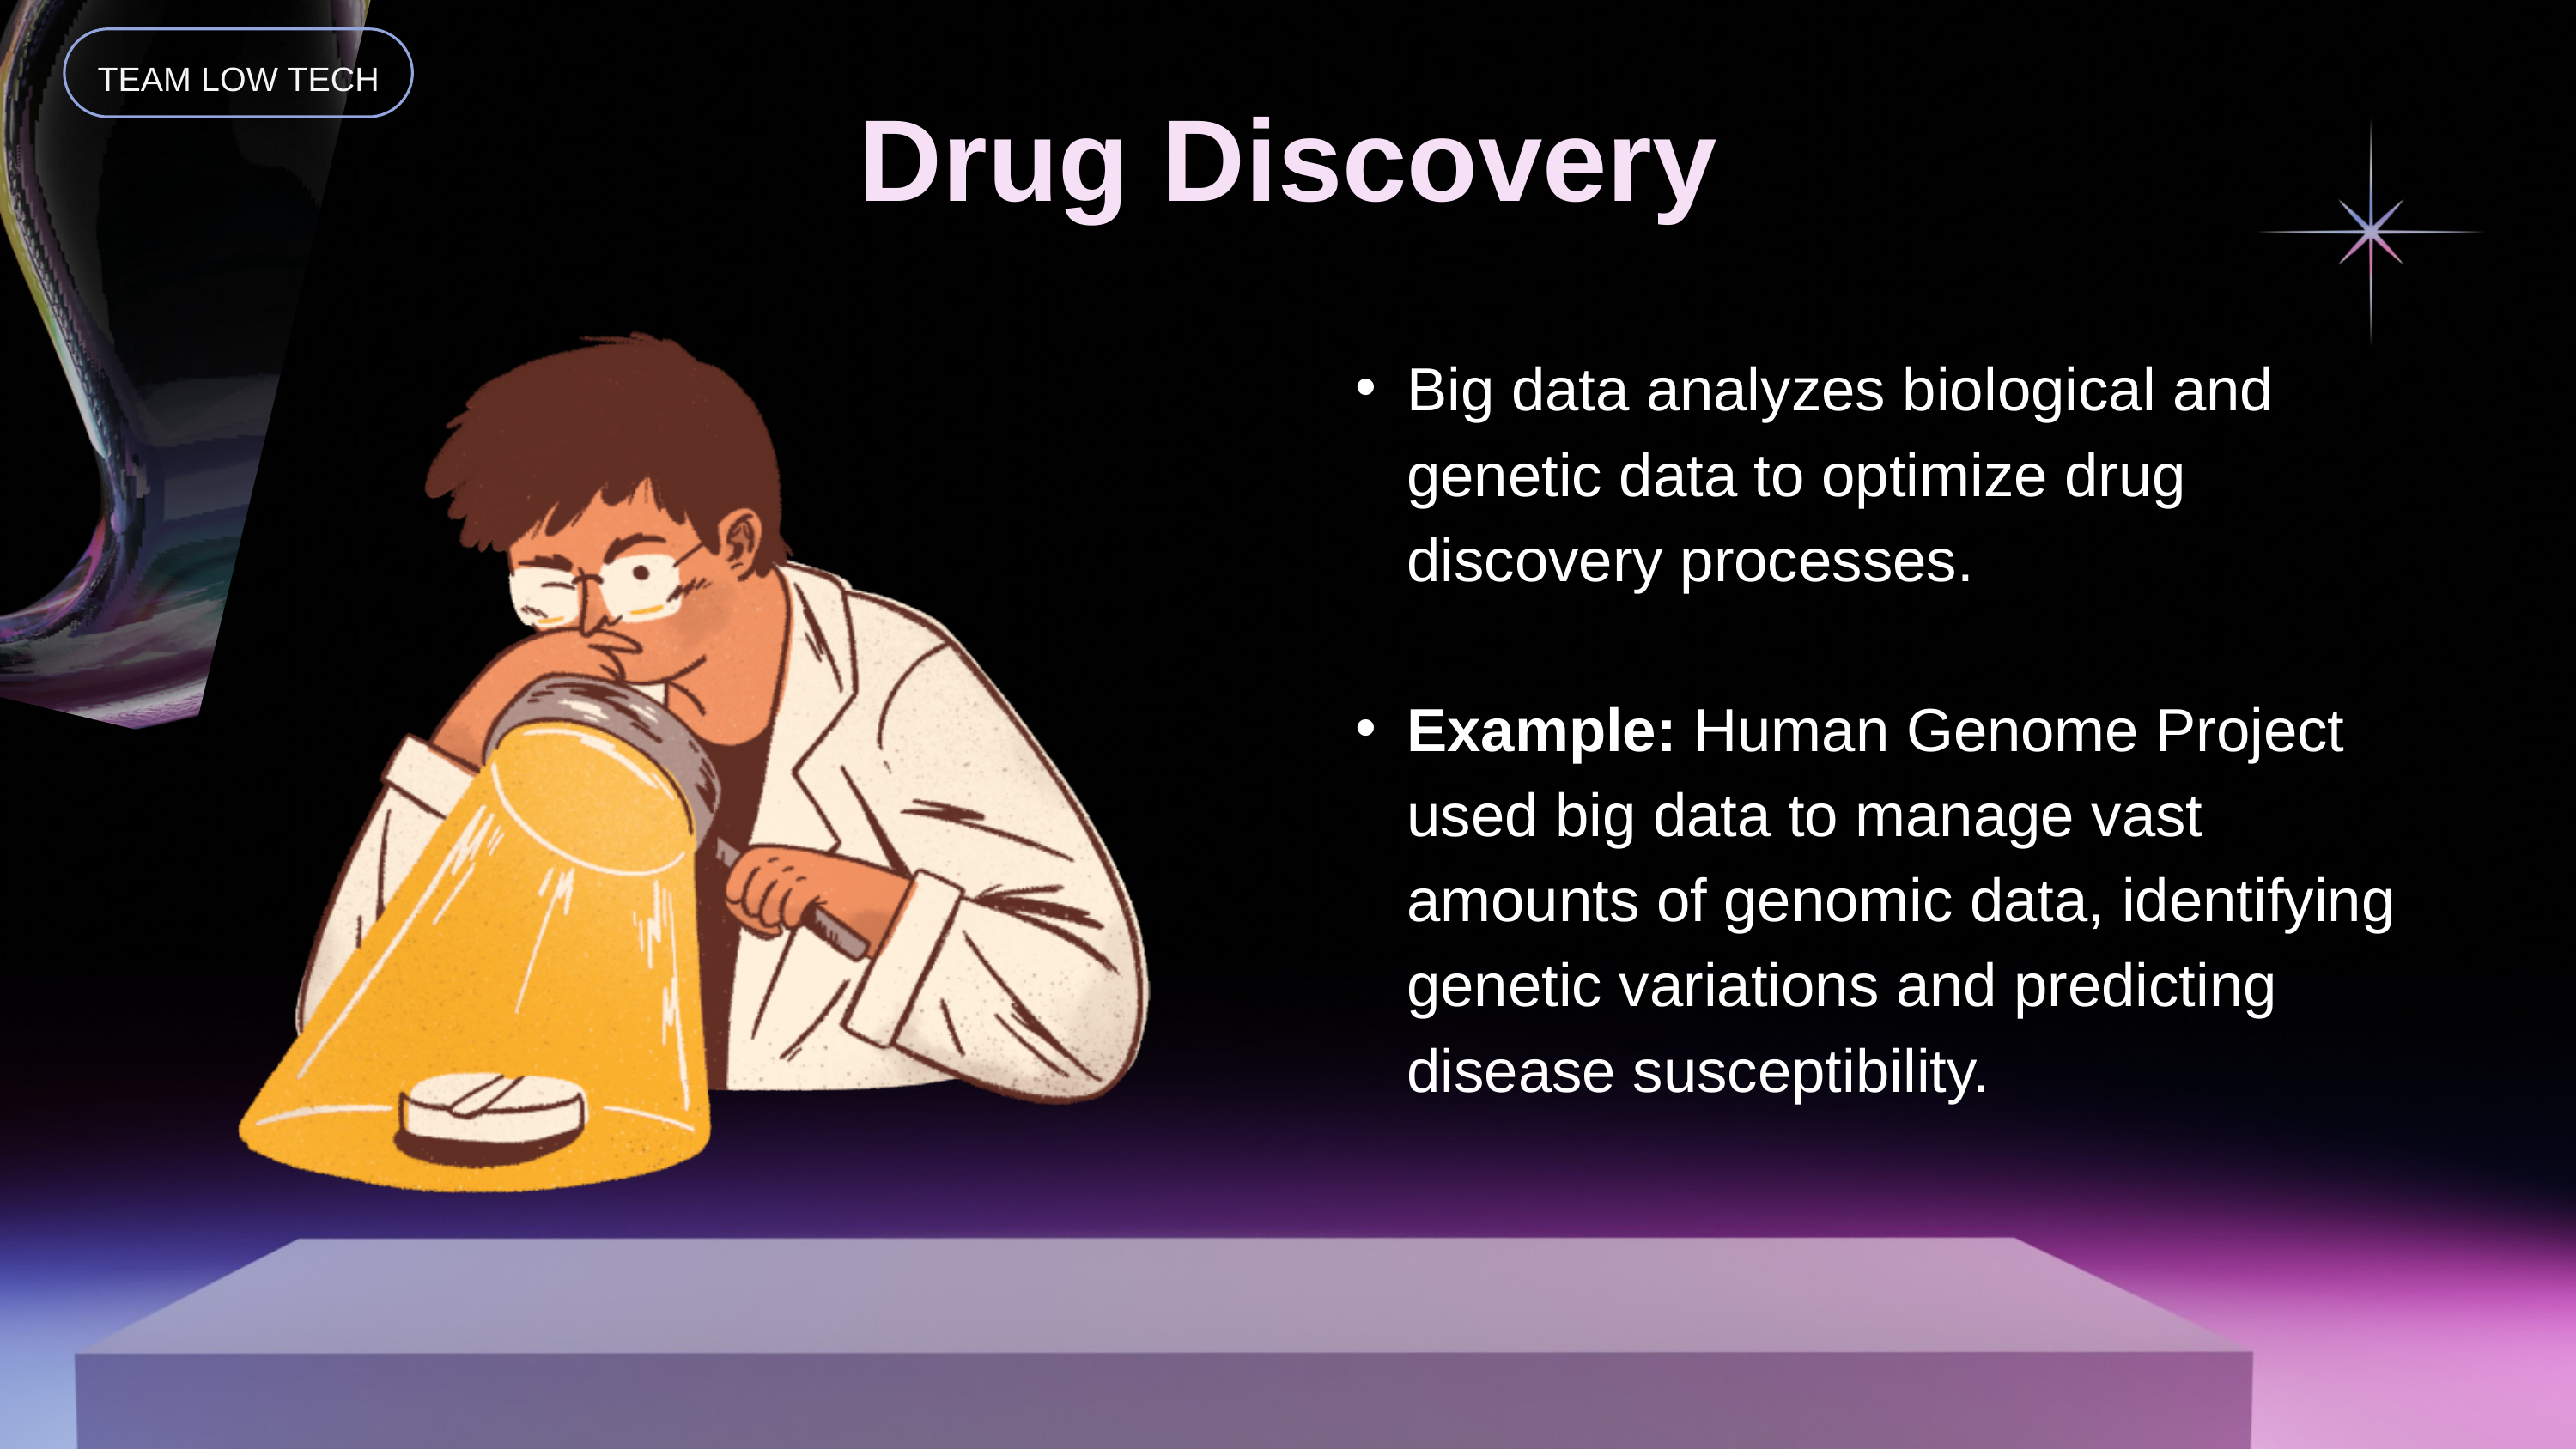

TEAM LOW TECH
Drug Discovery

Big data analyzes biological and genetic data to optimize drug discovery processes.

Example: Human Genome Project used big data to manage vast amounts of genomic data, identifying genetic variations and predicting disease susceptibility.